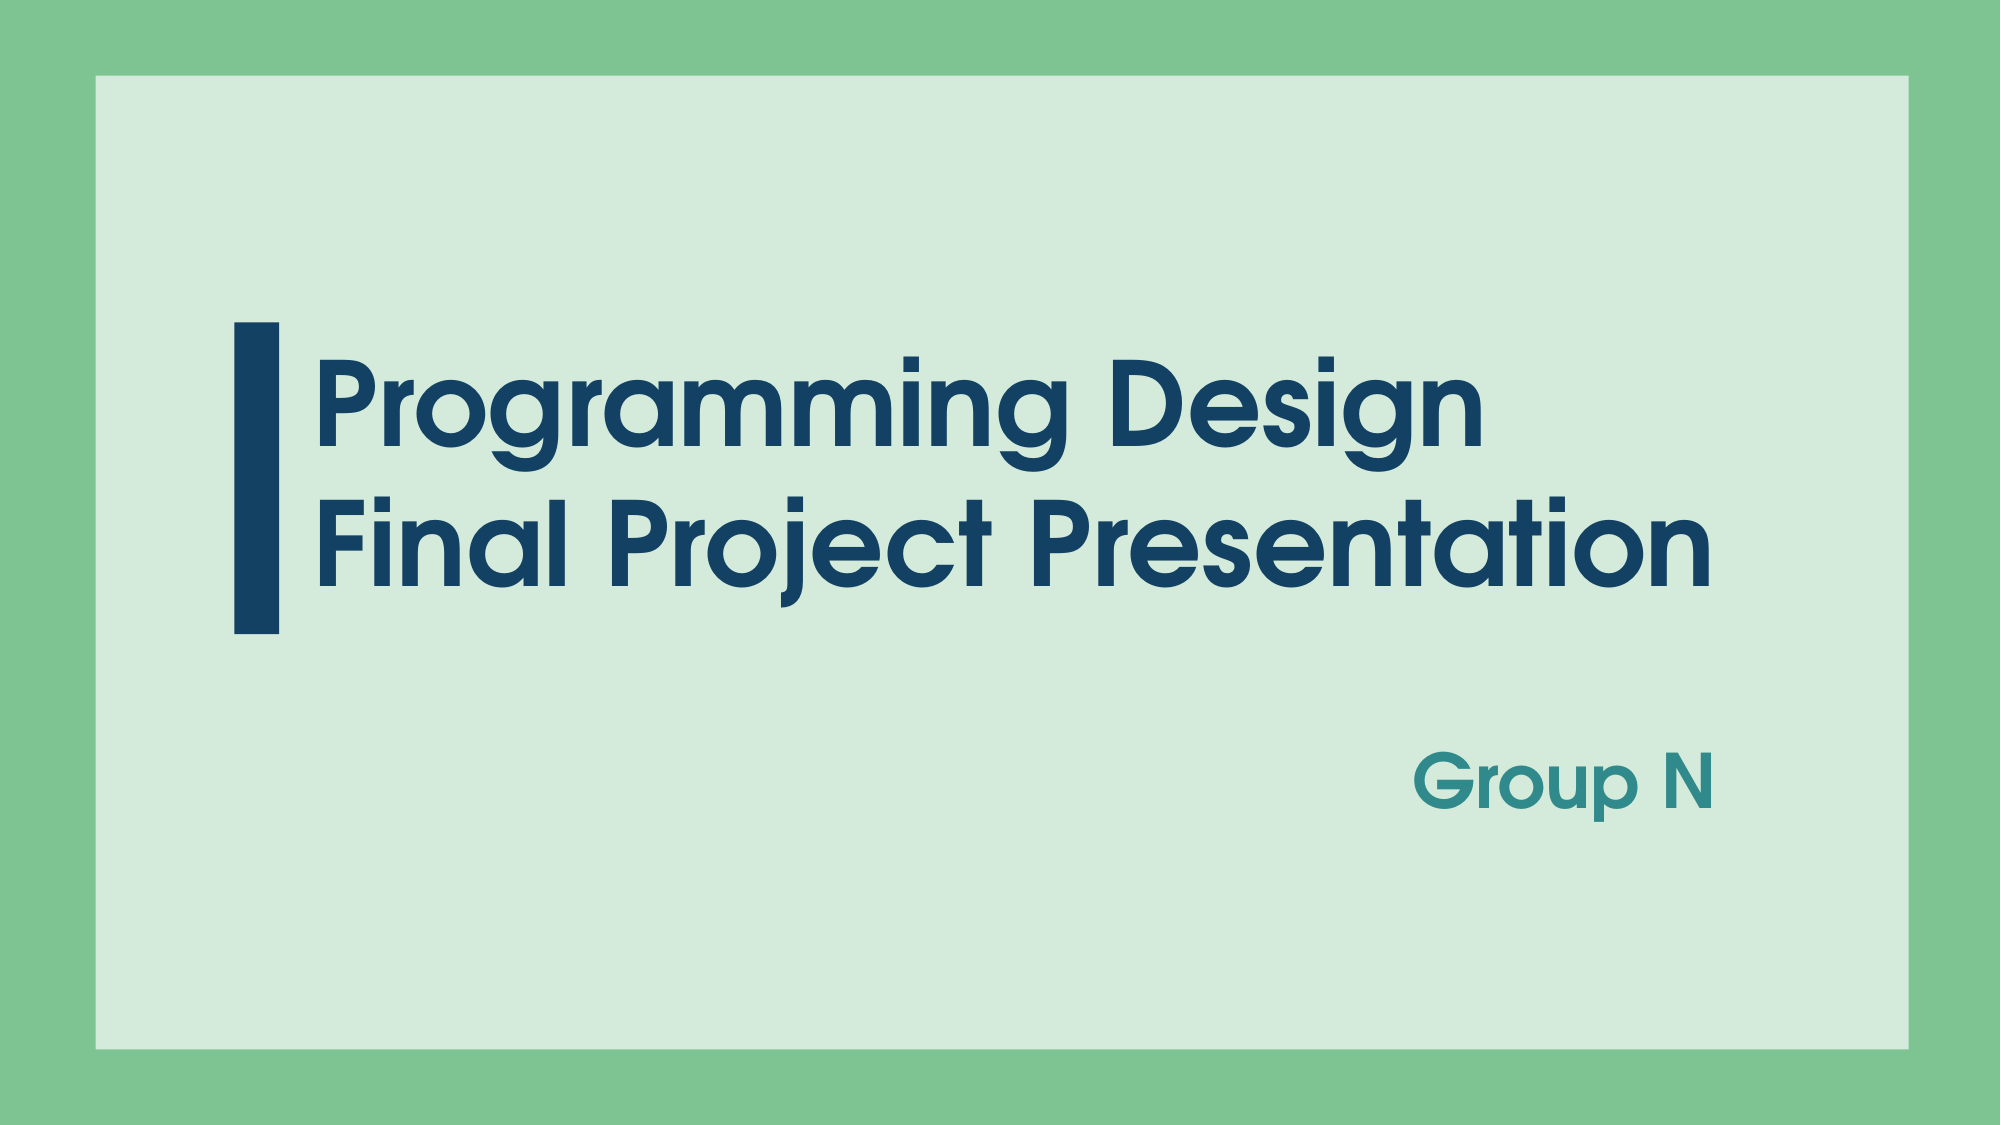

Programming Design
Final Project Presentation
Group N